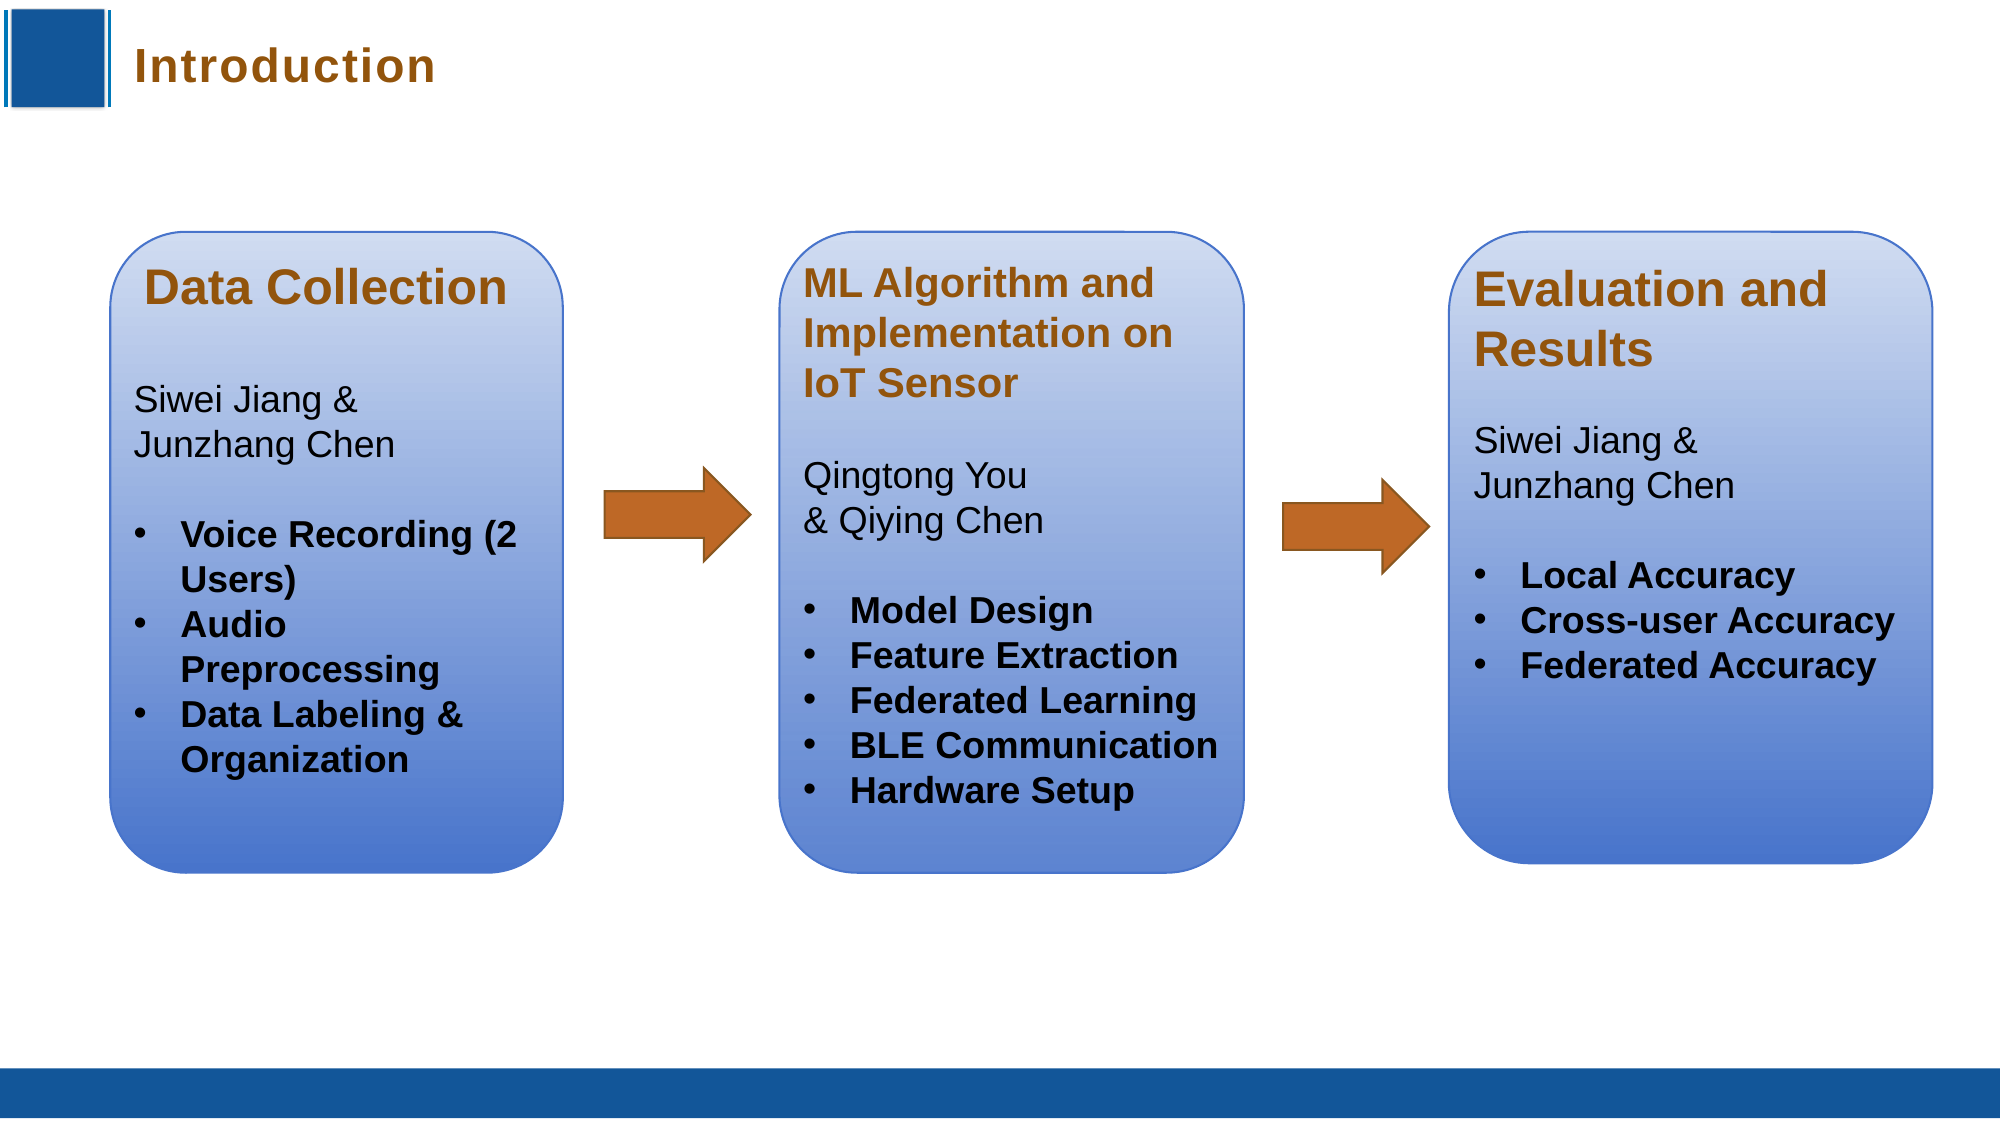

Introduction

 Data Collection

Siwei Jiang &
Junzhang Chen

Voice Recording (2 Users)
Audio Preprocessing
Data Labeling & Organization

ML Algorithm and Implementation on IoT Sensor

Qingtong You
& Qiying Chen

Model Design
Feature Extraction
Federated Learning
BLE Communication
Hardware Setup

Evaluation and Results

Siwei Jiang &
Junzhang Chen

Local Accuracy
Cross-user Accuracy
Federated Accuracy